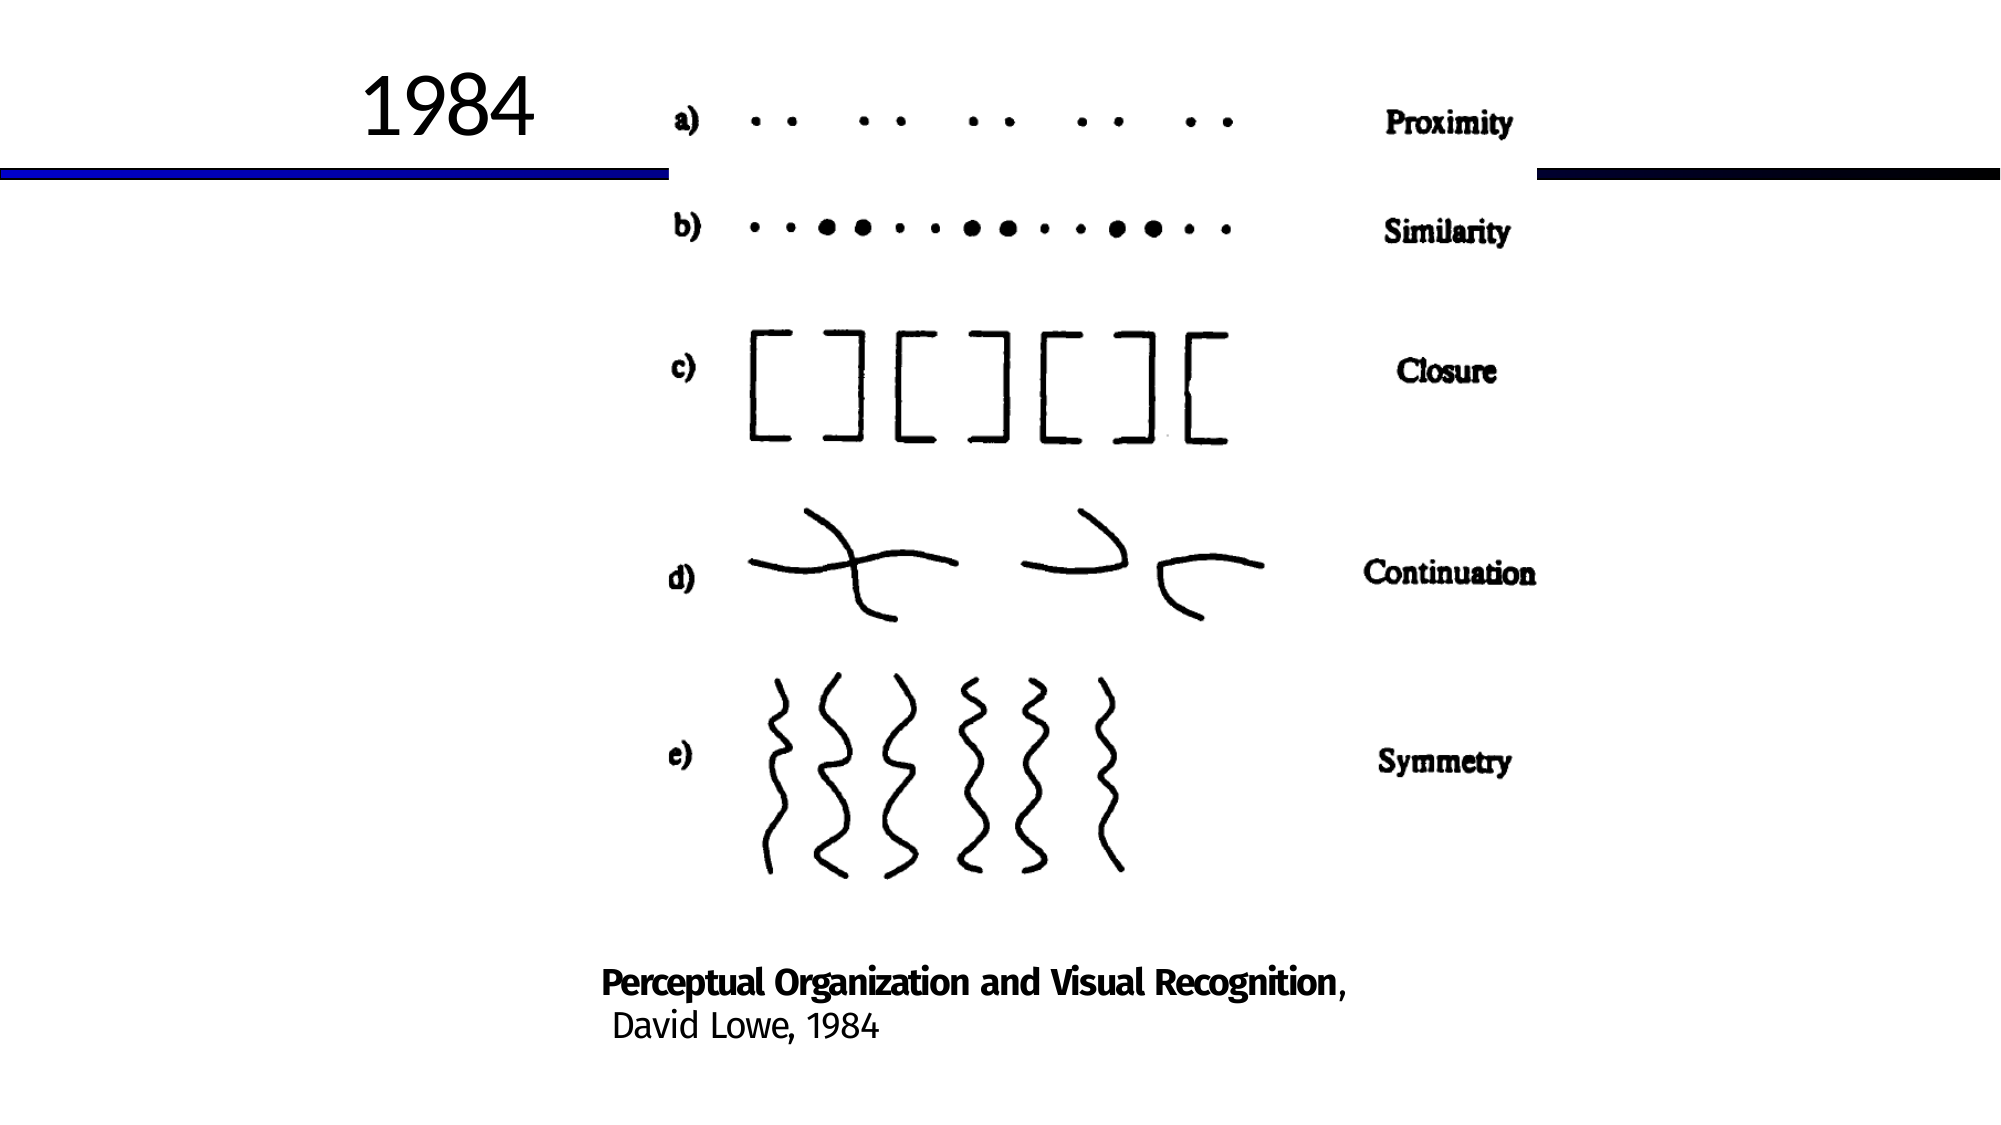

# 1984

Perceptual Organization and Visual Recognition,  David Lowe, 1984